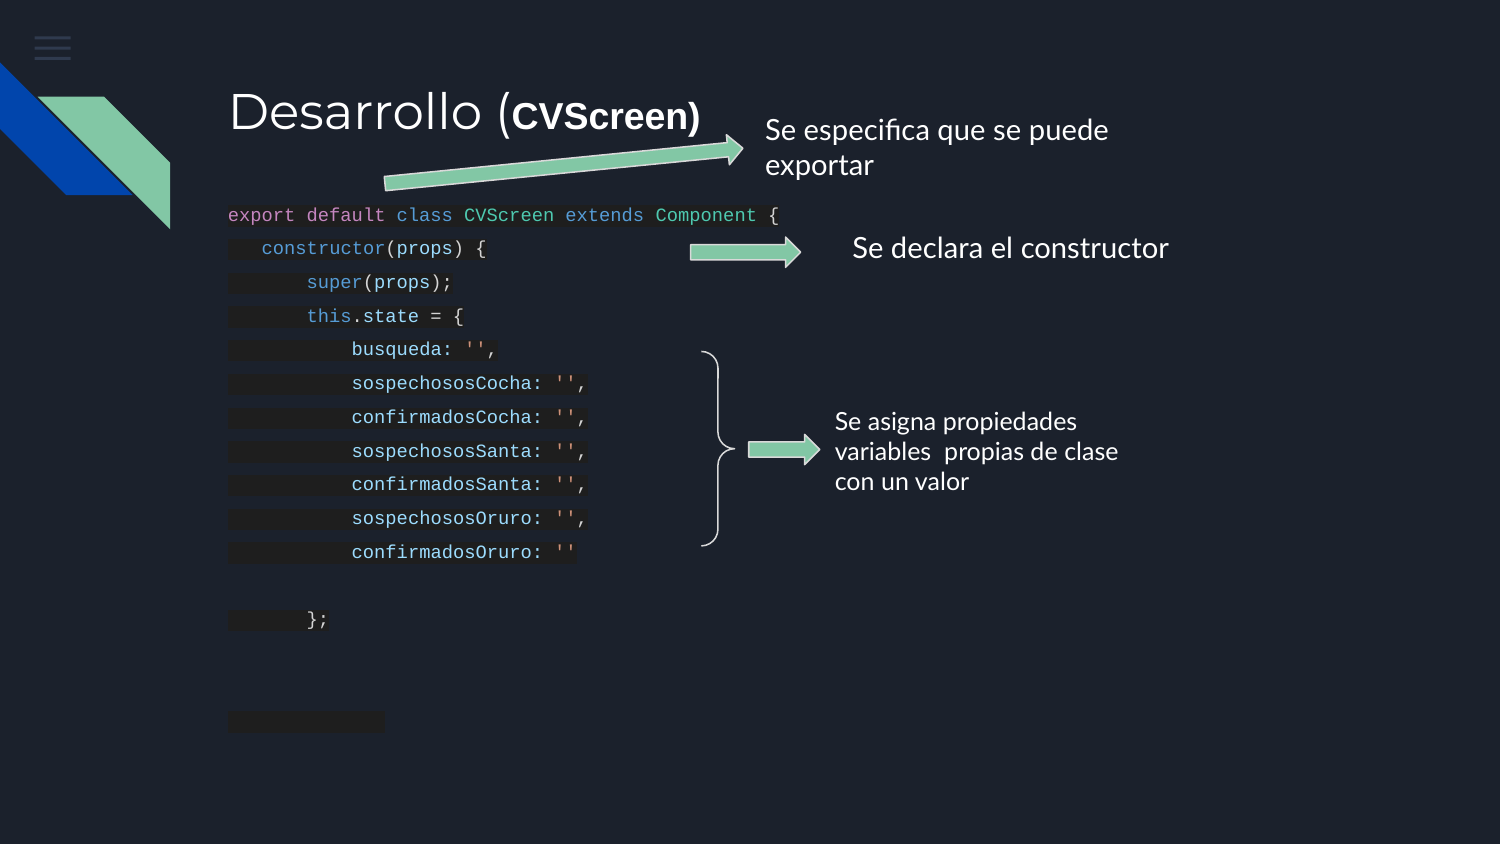

# Desarrollo (CVScreen)
Se especifica que se puede exportar

export default class CVScreen extends Component {
   constructor(props) {
       super(props);
       this.state = {
           busqueda: '',
           sospechososCocha: '',
           confirmadosCocha: '',
           sospechososSanta: '',
           confirmadosSanta: '',
           sospechososOruro: '',
           confirmadosOruro: ''

       };

Se declara el constructor

Se asigna propiedades variables  propias de clase con un valor